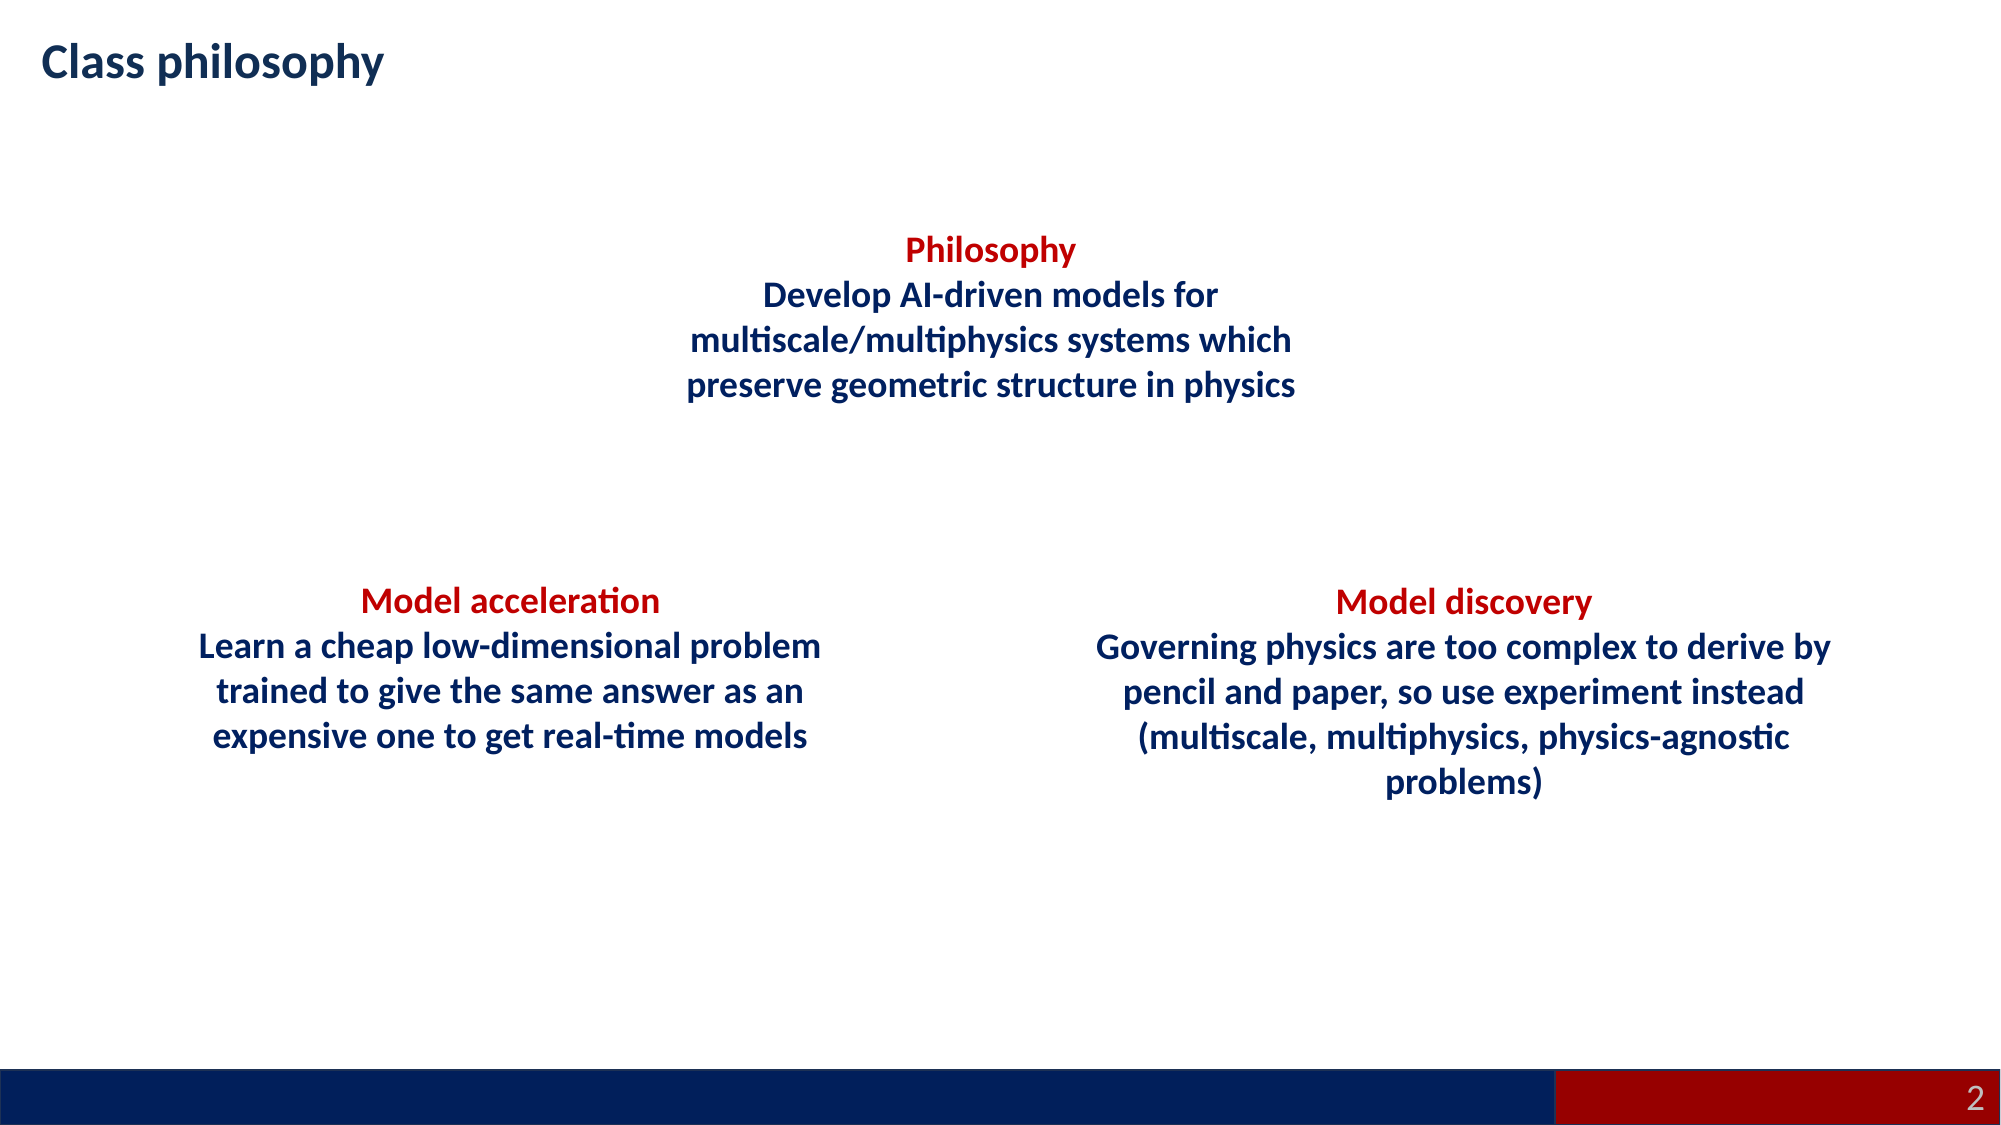

Class philosophy

Philosophy
Develop AI-driven models for multiscale/multiphysics systems which preserve geometric structure in physics

Model acceleration
Learn a cheap low-dimensional problem trained to give the same answer as an expensive one to get real-time models

Model discovery
Governing physics are too complex to derive by pencil and paper, so use experiment instead
(multiscale, multiphysics, physics-agnostic problems)

2